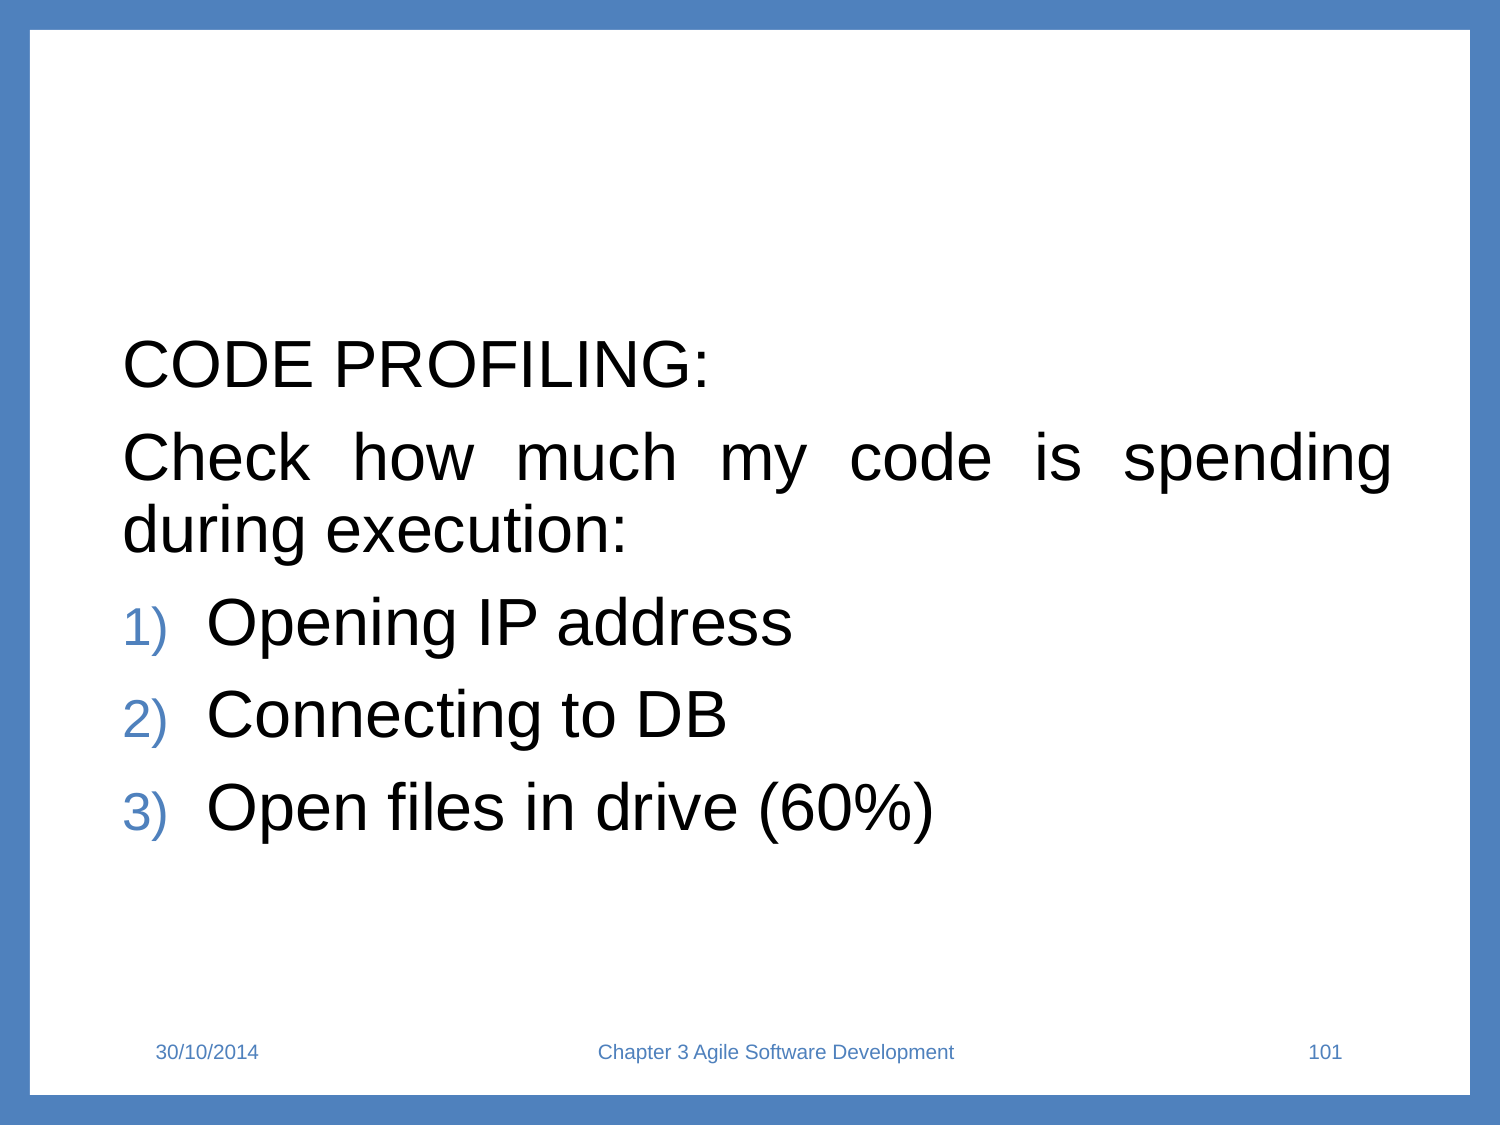

#
CODE PROFILING:
Check how much my code is spending during execution:
Opening IP address
Connecting to DB
Open files in drive (60%)
30/10/2014
Chapter 3 Agile Software Development
101